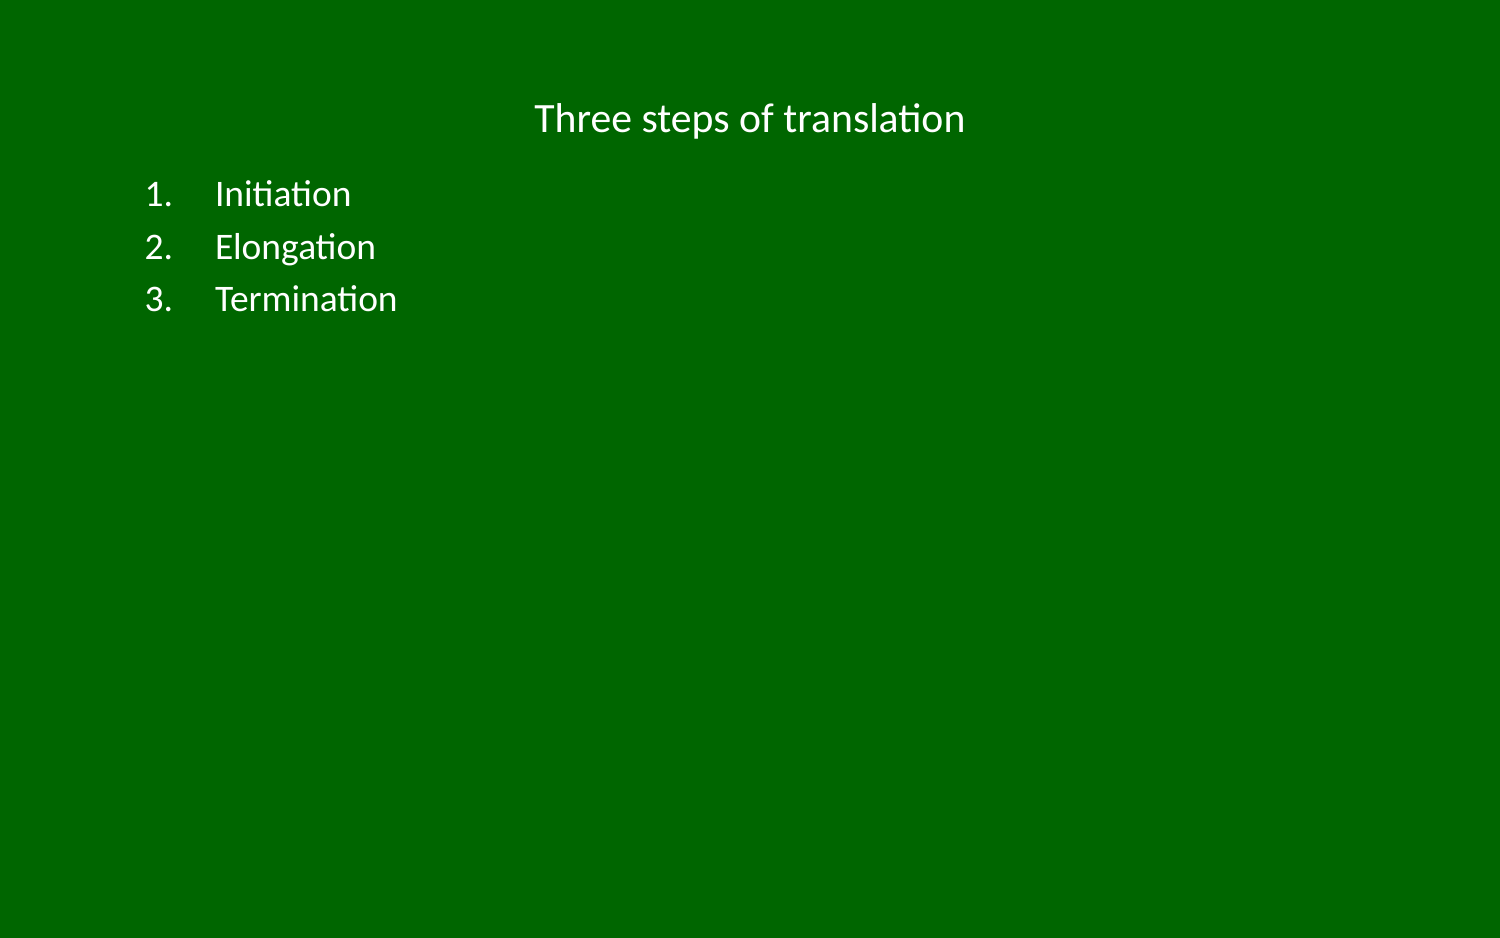

# Three steps of translation
Initiation
Elongation
Termination